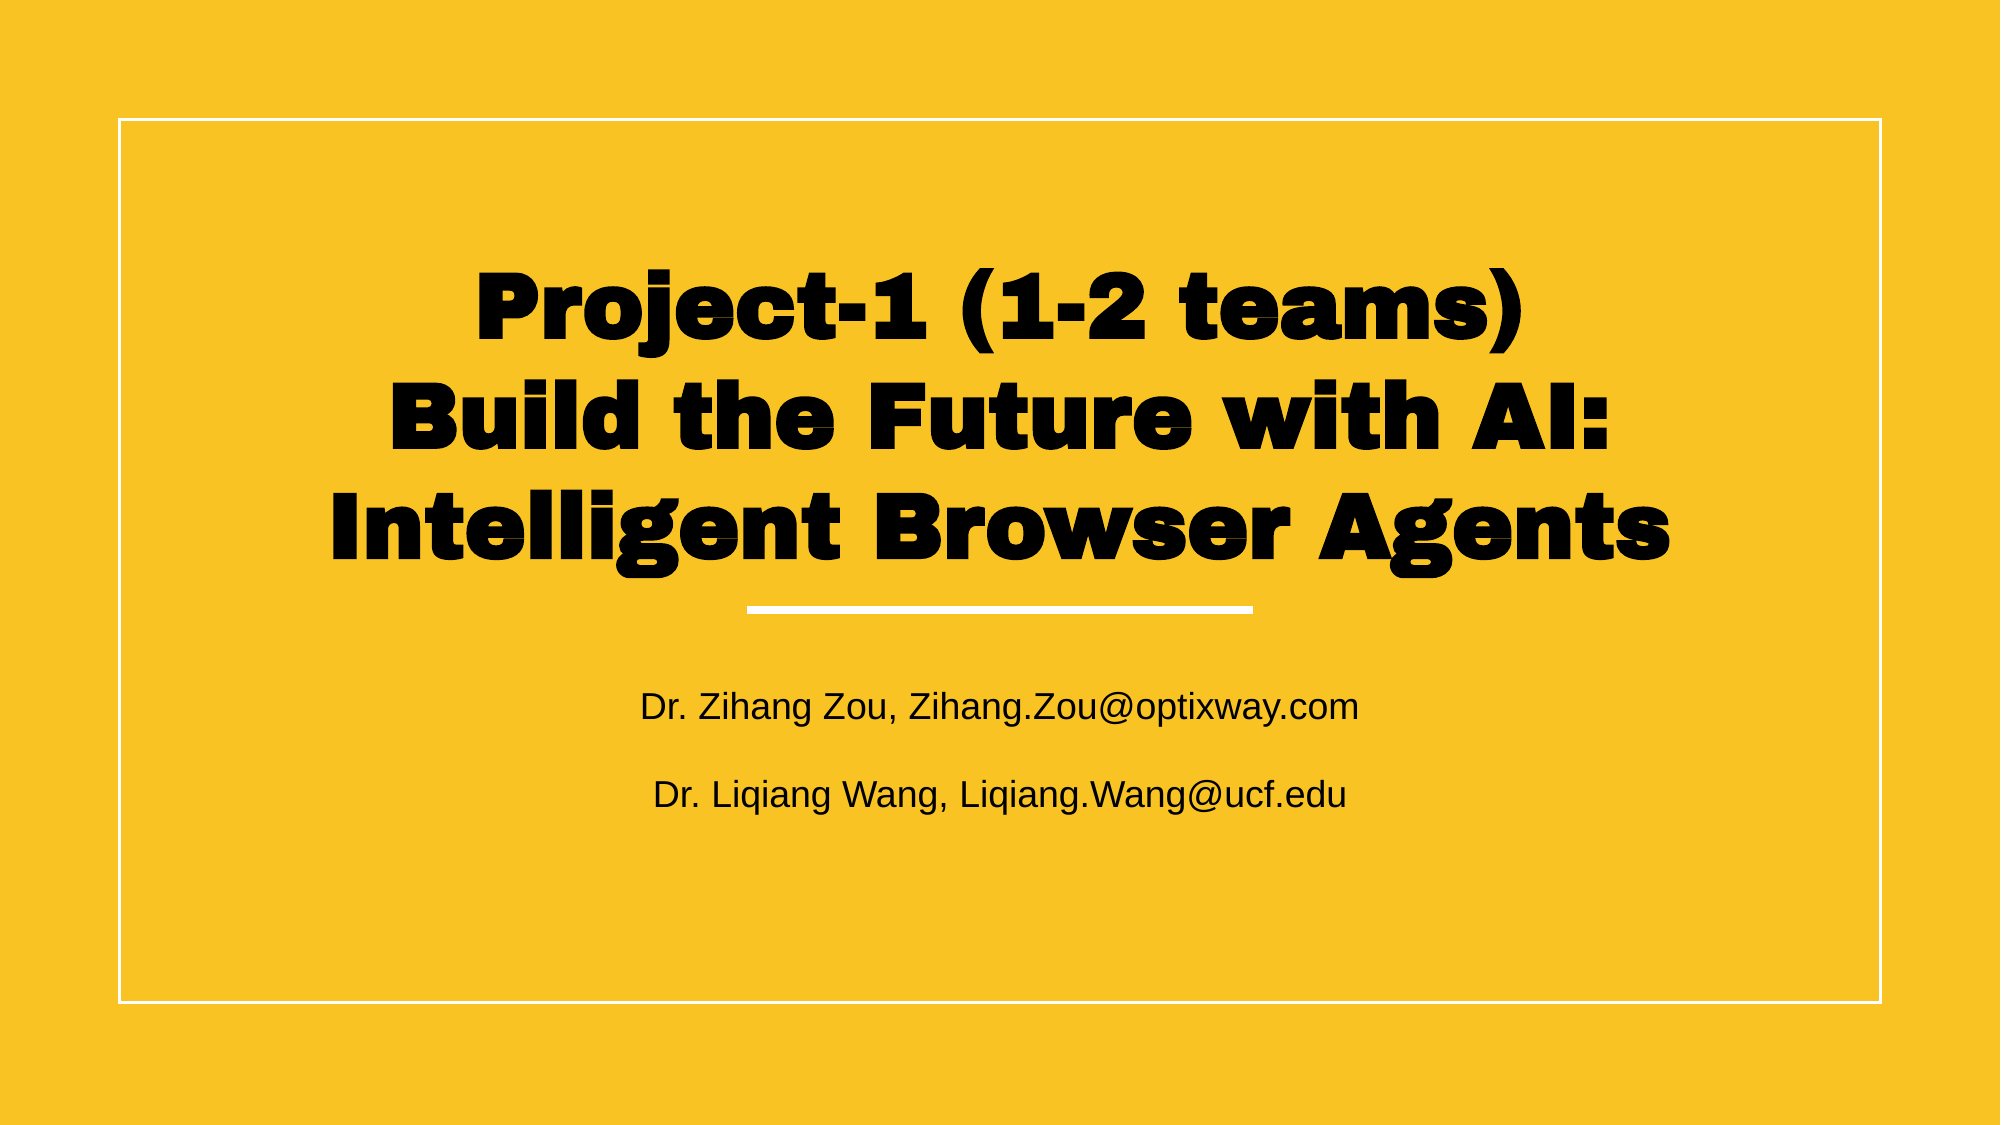

# Project-1 (1-2 teams) Build the Future with AI: Intelligent Browser Agents
Dr. Zihang Zou, Zihang.Zou@optixway.com
Dr. Liqiang Wang, Liqiang.Wang@ucf.edu